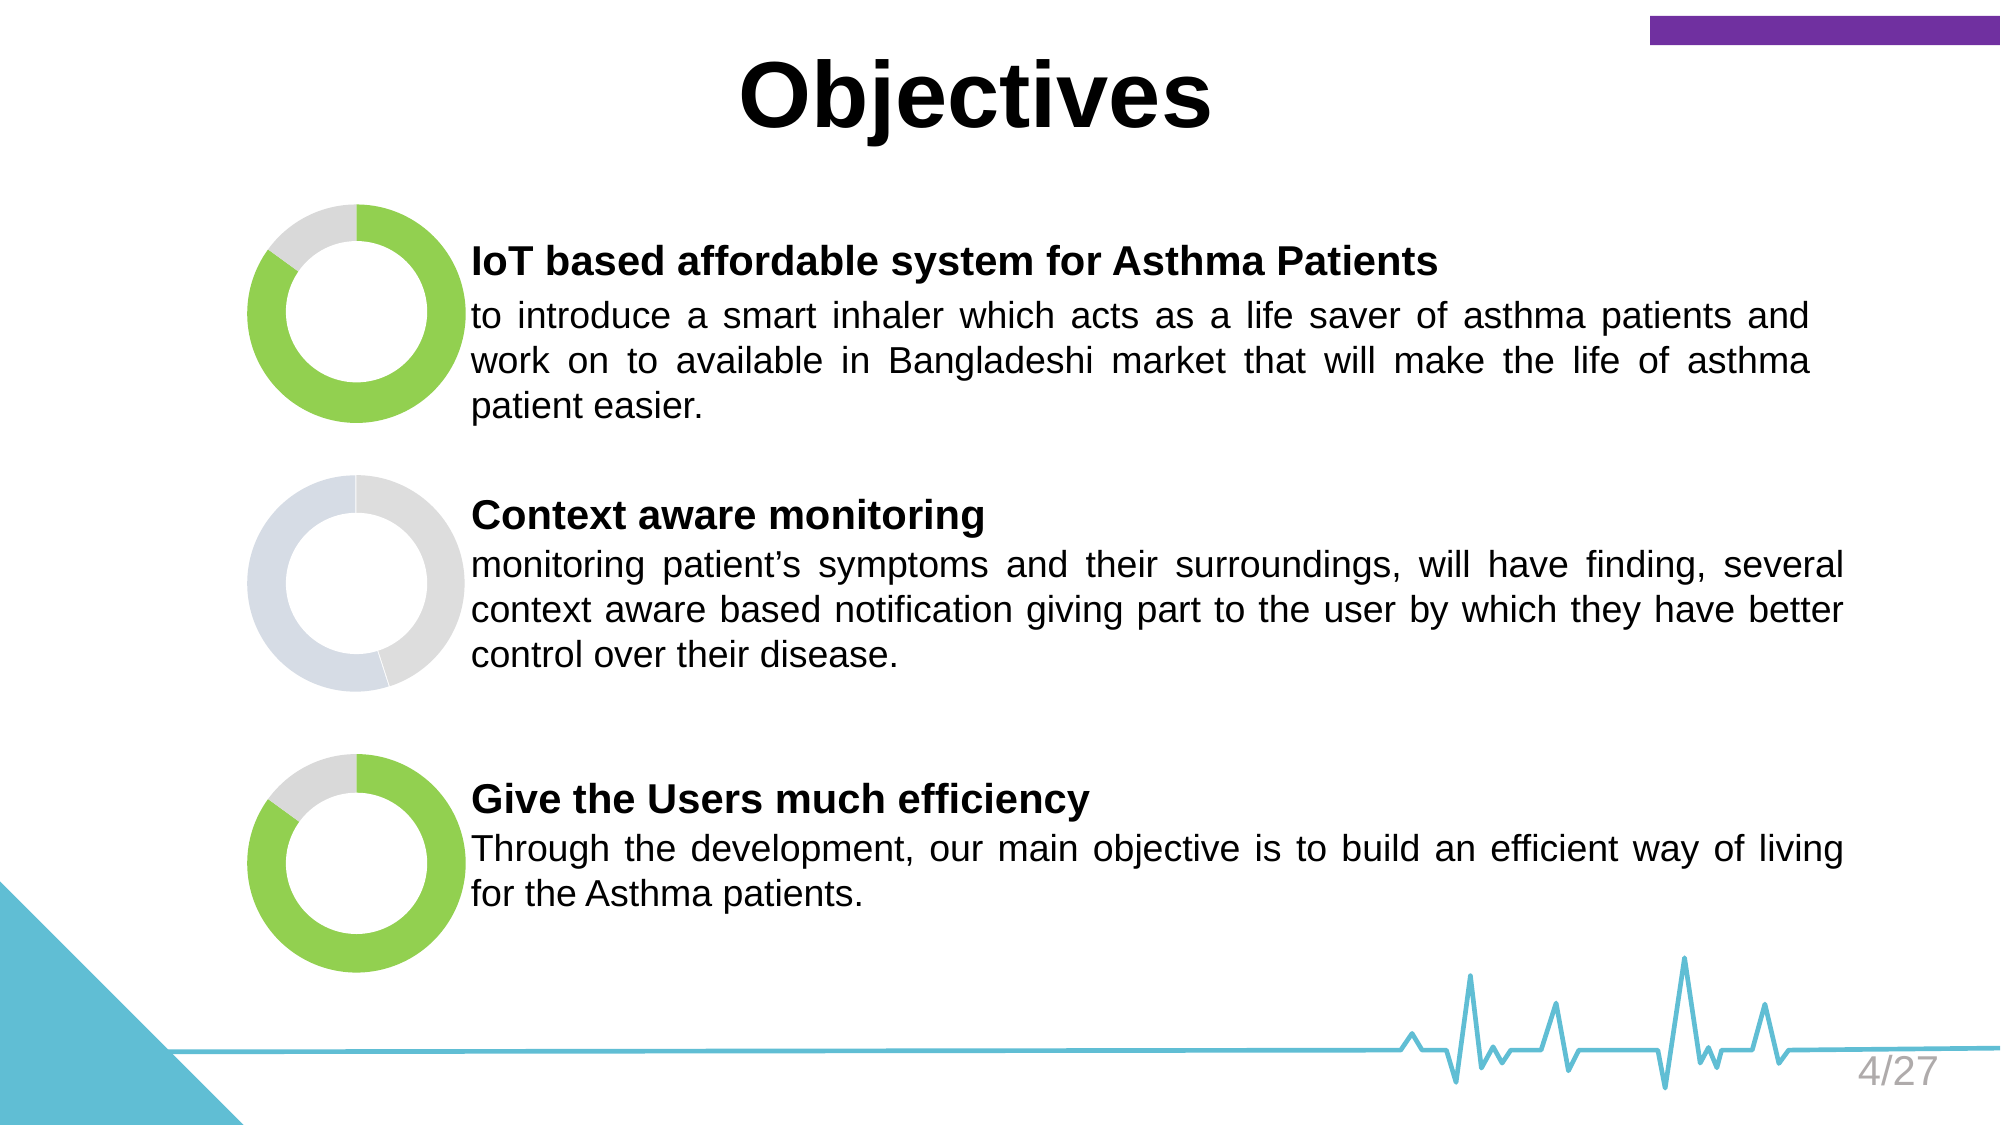

Objectives

### Chart

| Category | Sales |
|---|---|
| 1st Qtr | 0.85 |
| 2nd Qtr | 0.15 |
IoT based affordable system for Asthma Patients
to introduce a smart inhaler which acts as a life saver of asthma patients and work on to available in Bangladeshi market that will make the life of asthma patient easier.

### Chart

| Category | Sales |
|---|---|
| 1st Qtr | 0.45 |
| 2nd Qtr | 0.55 |
Context aware monitoring
monitoring patient’s symptoms and their surroundings, will have finding, several context aware based notification giving part to the user by which they have better control over their disease.

### Chart

| Category | Sales |
|---|---|
| 1st Qtr | 0.85 |
| 2nd Qtr | 0.15 |
Give the Users much efficiency
Through the development, our main objective is to build an efficient way of living for the Asthma patients.

4/27